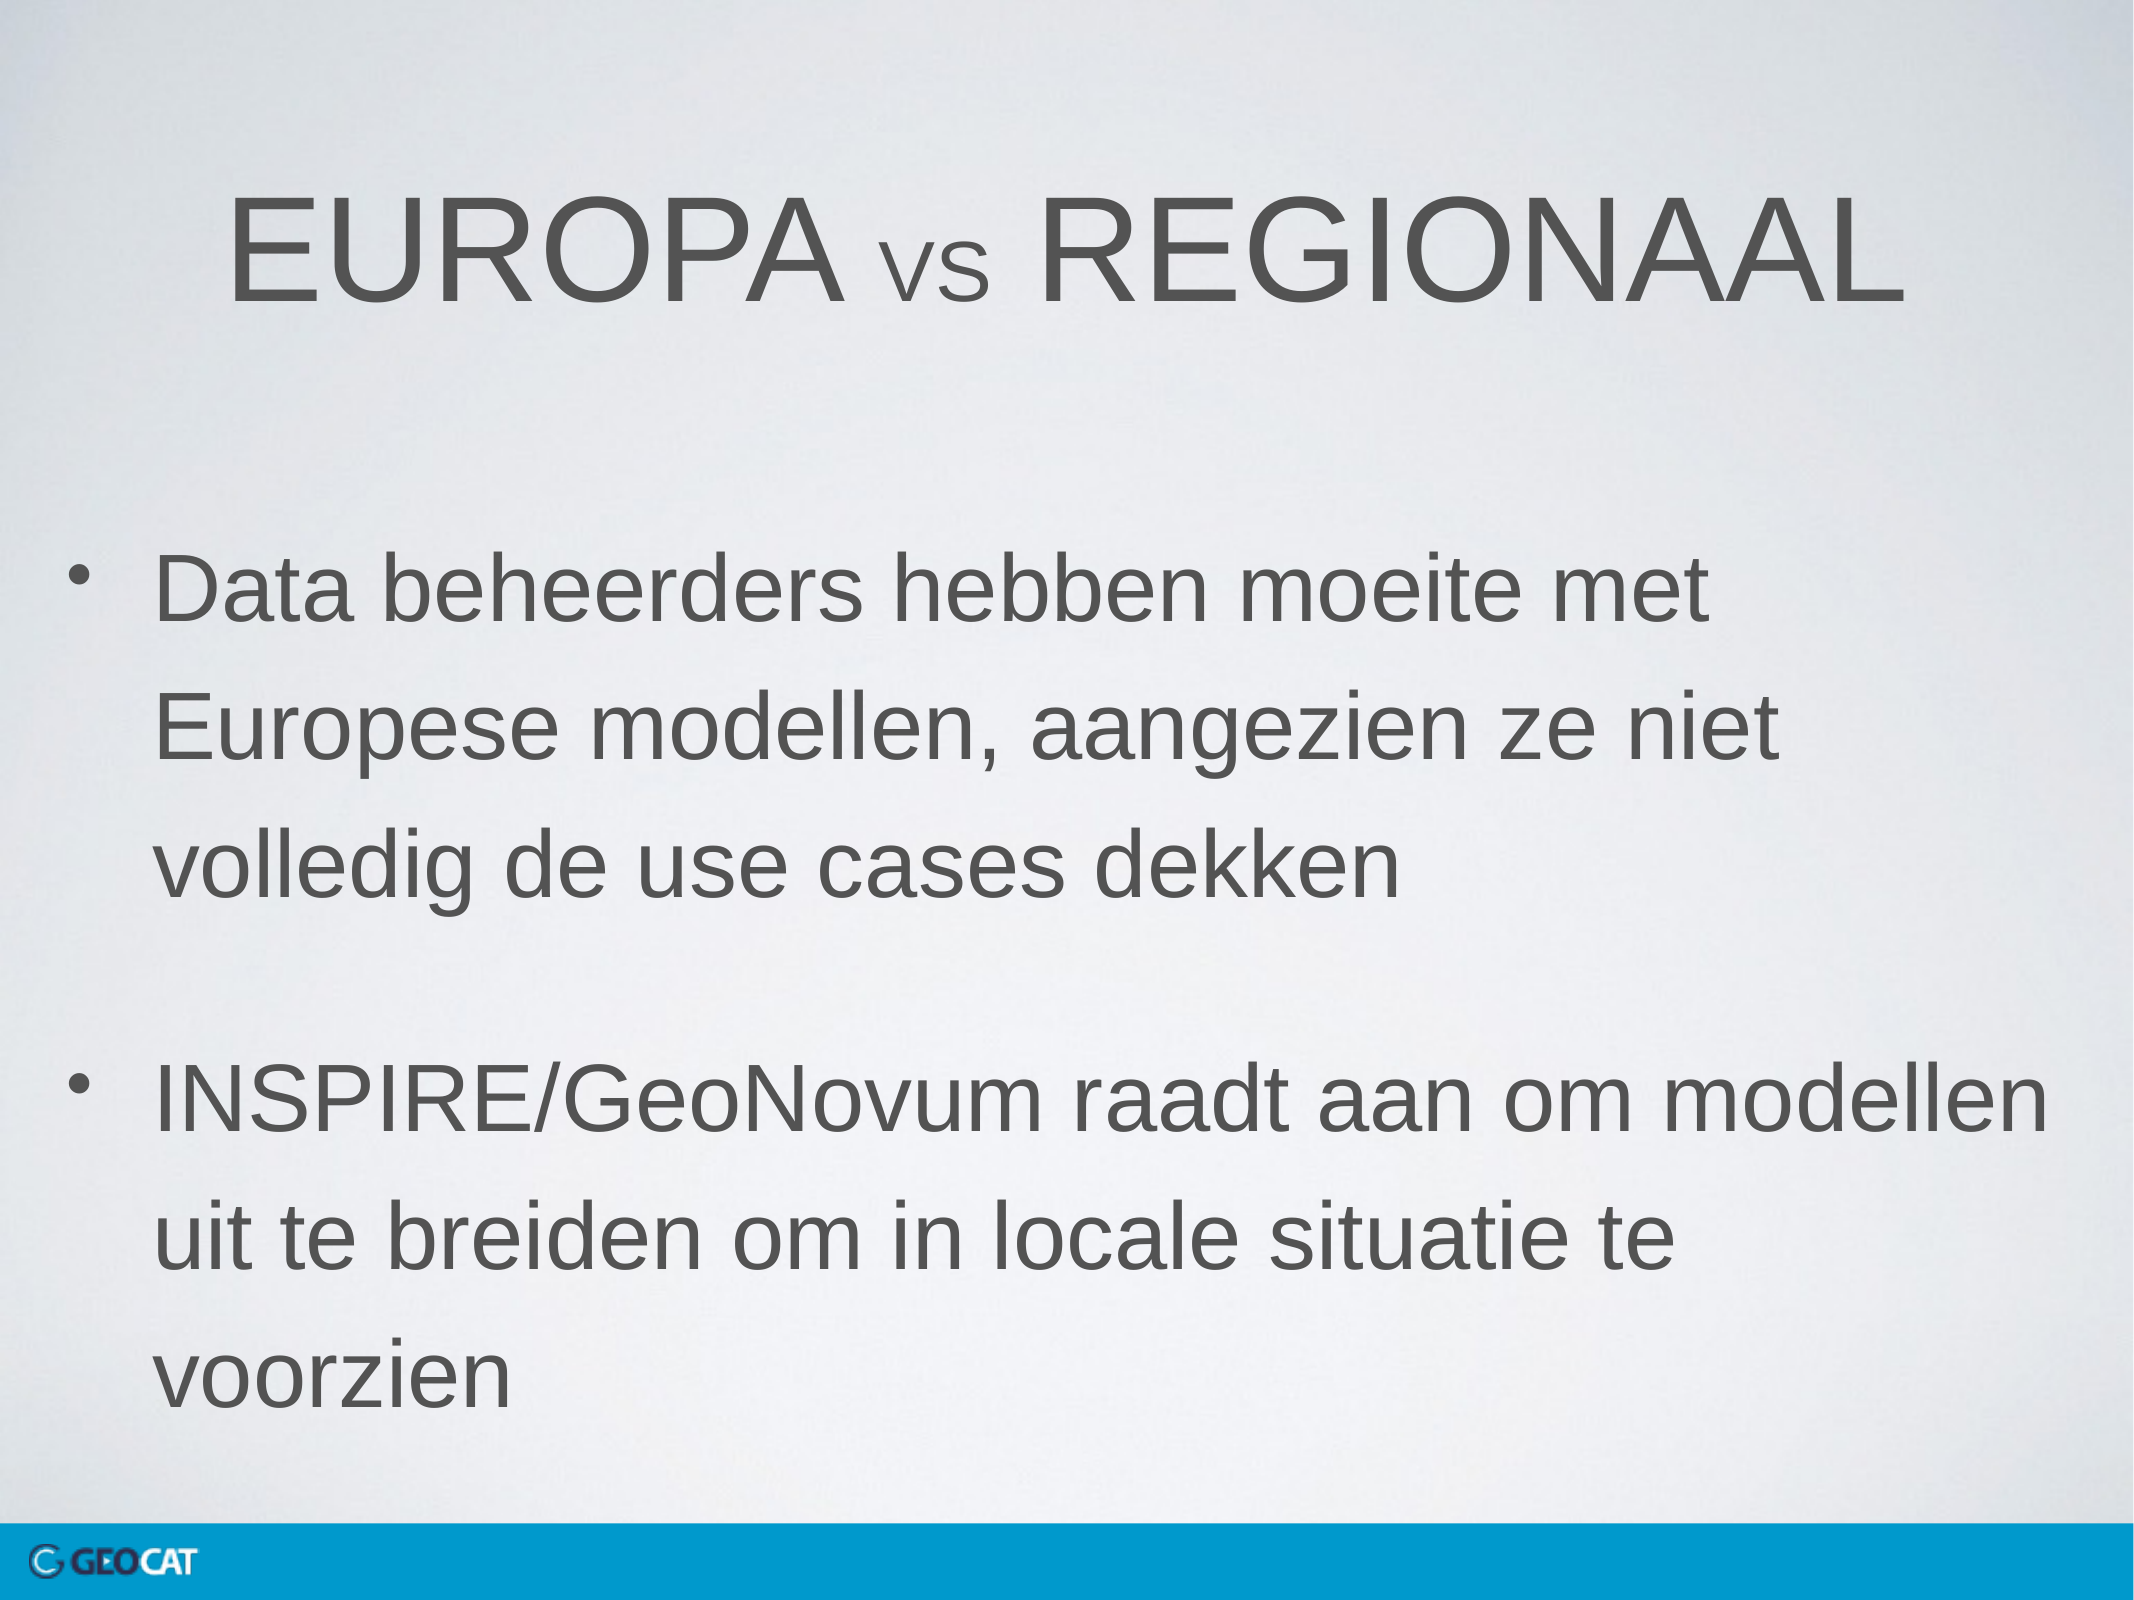

# Europa vs Regionaal
Data beheerders hebben moeite met Europese modellen, aangezien ze niet volledig de use cases dekken
INSPIRE/GeoNovum raadt aan om modellen uit te breiden om in locale situatie te voorzien